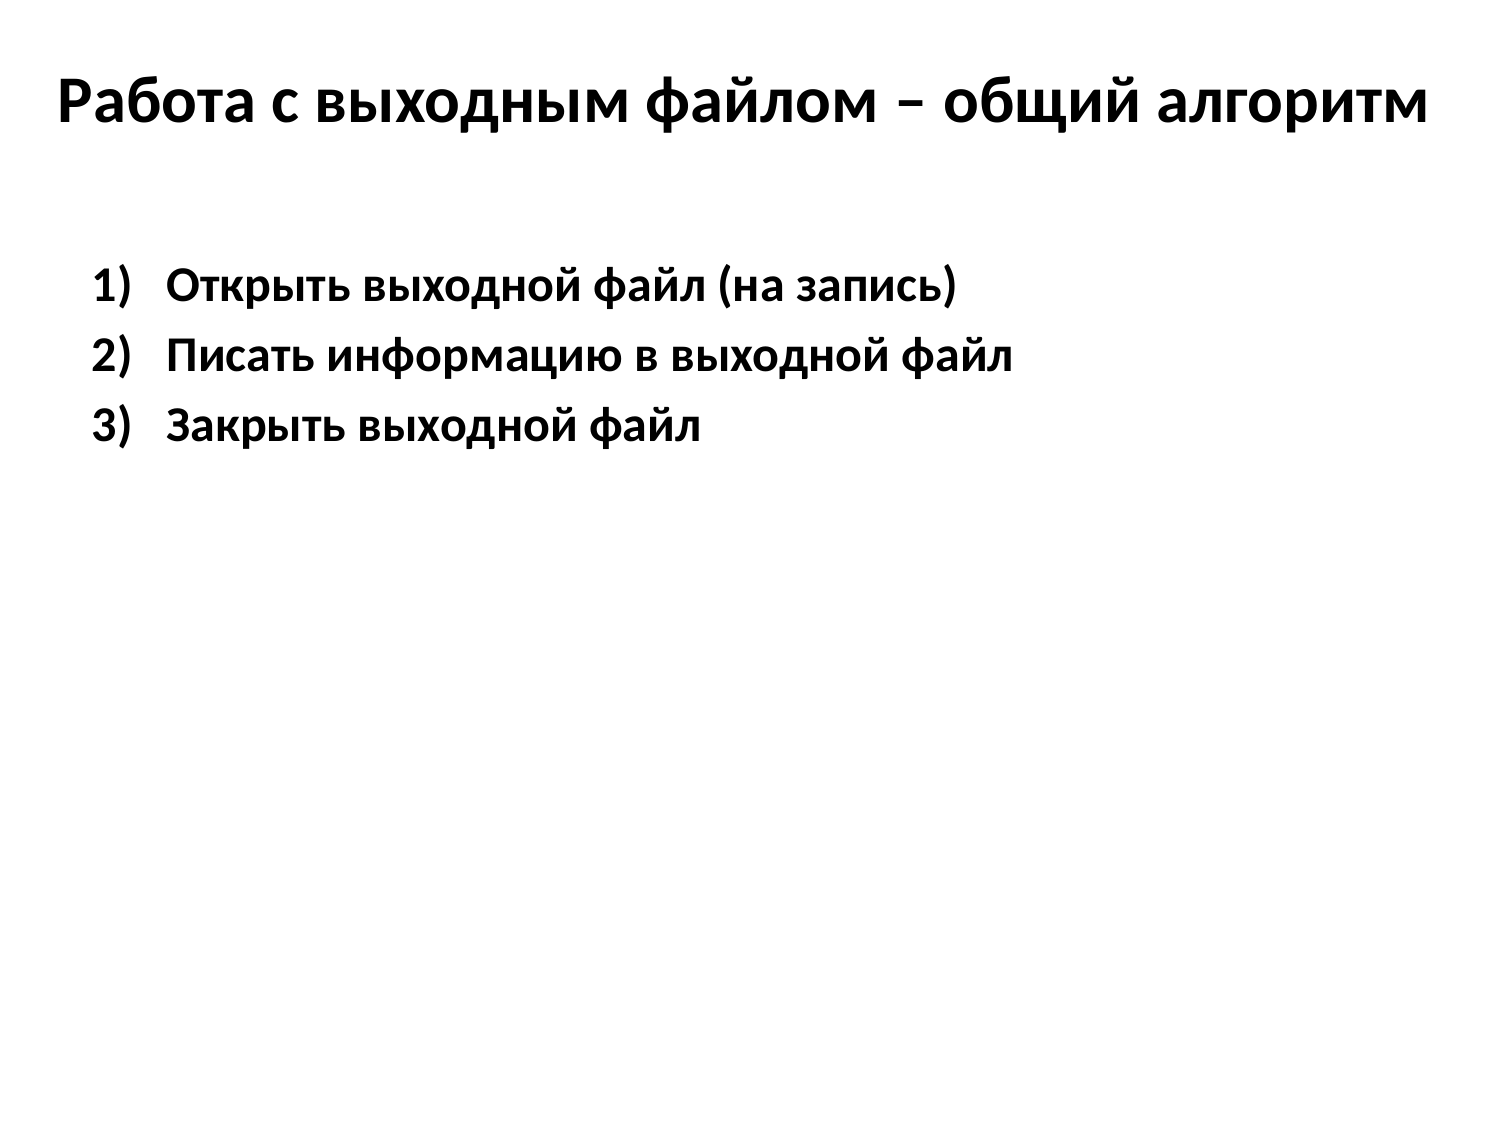

# Работа с выходным файлом – общий алгоритм
Открыть выходной файл (на запись)
Писать информацию в выходной файл
Закрыть выходной файл